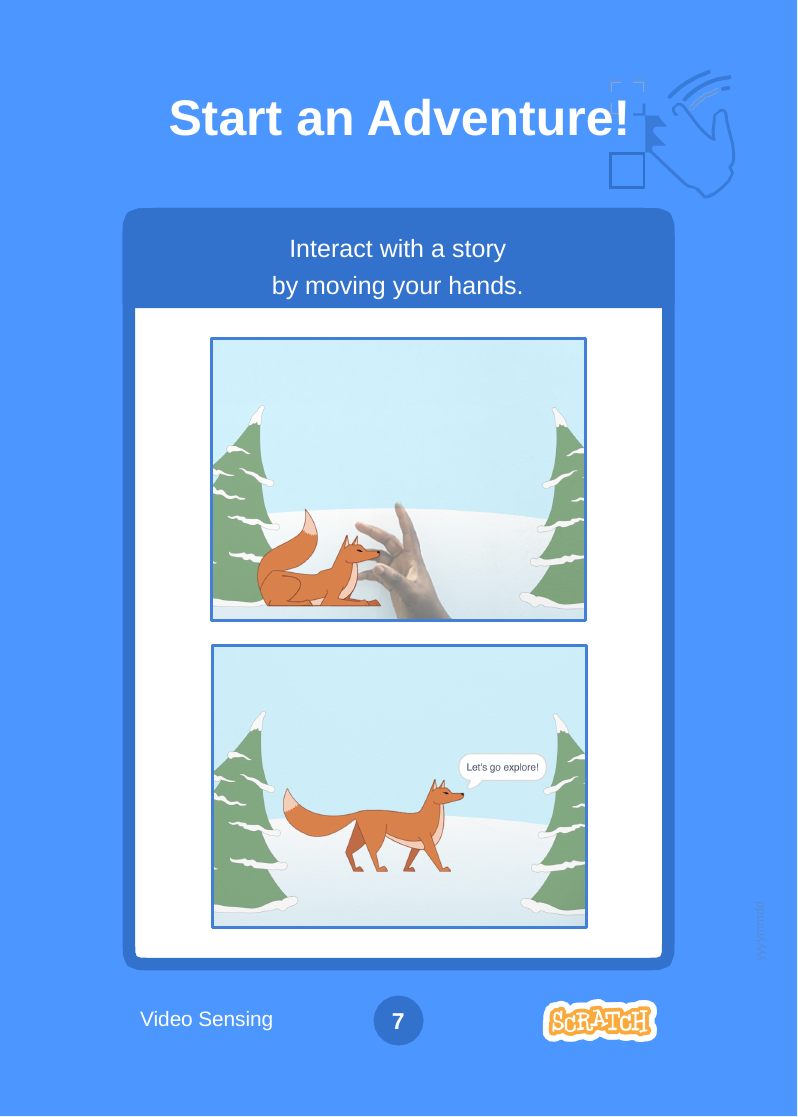

# Start an Adventure!

Interact with a story
by moving your hands.

yyyymmdd

Video Sensing
7